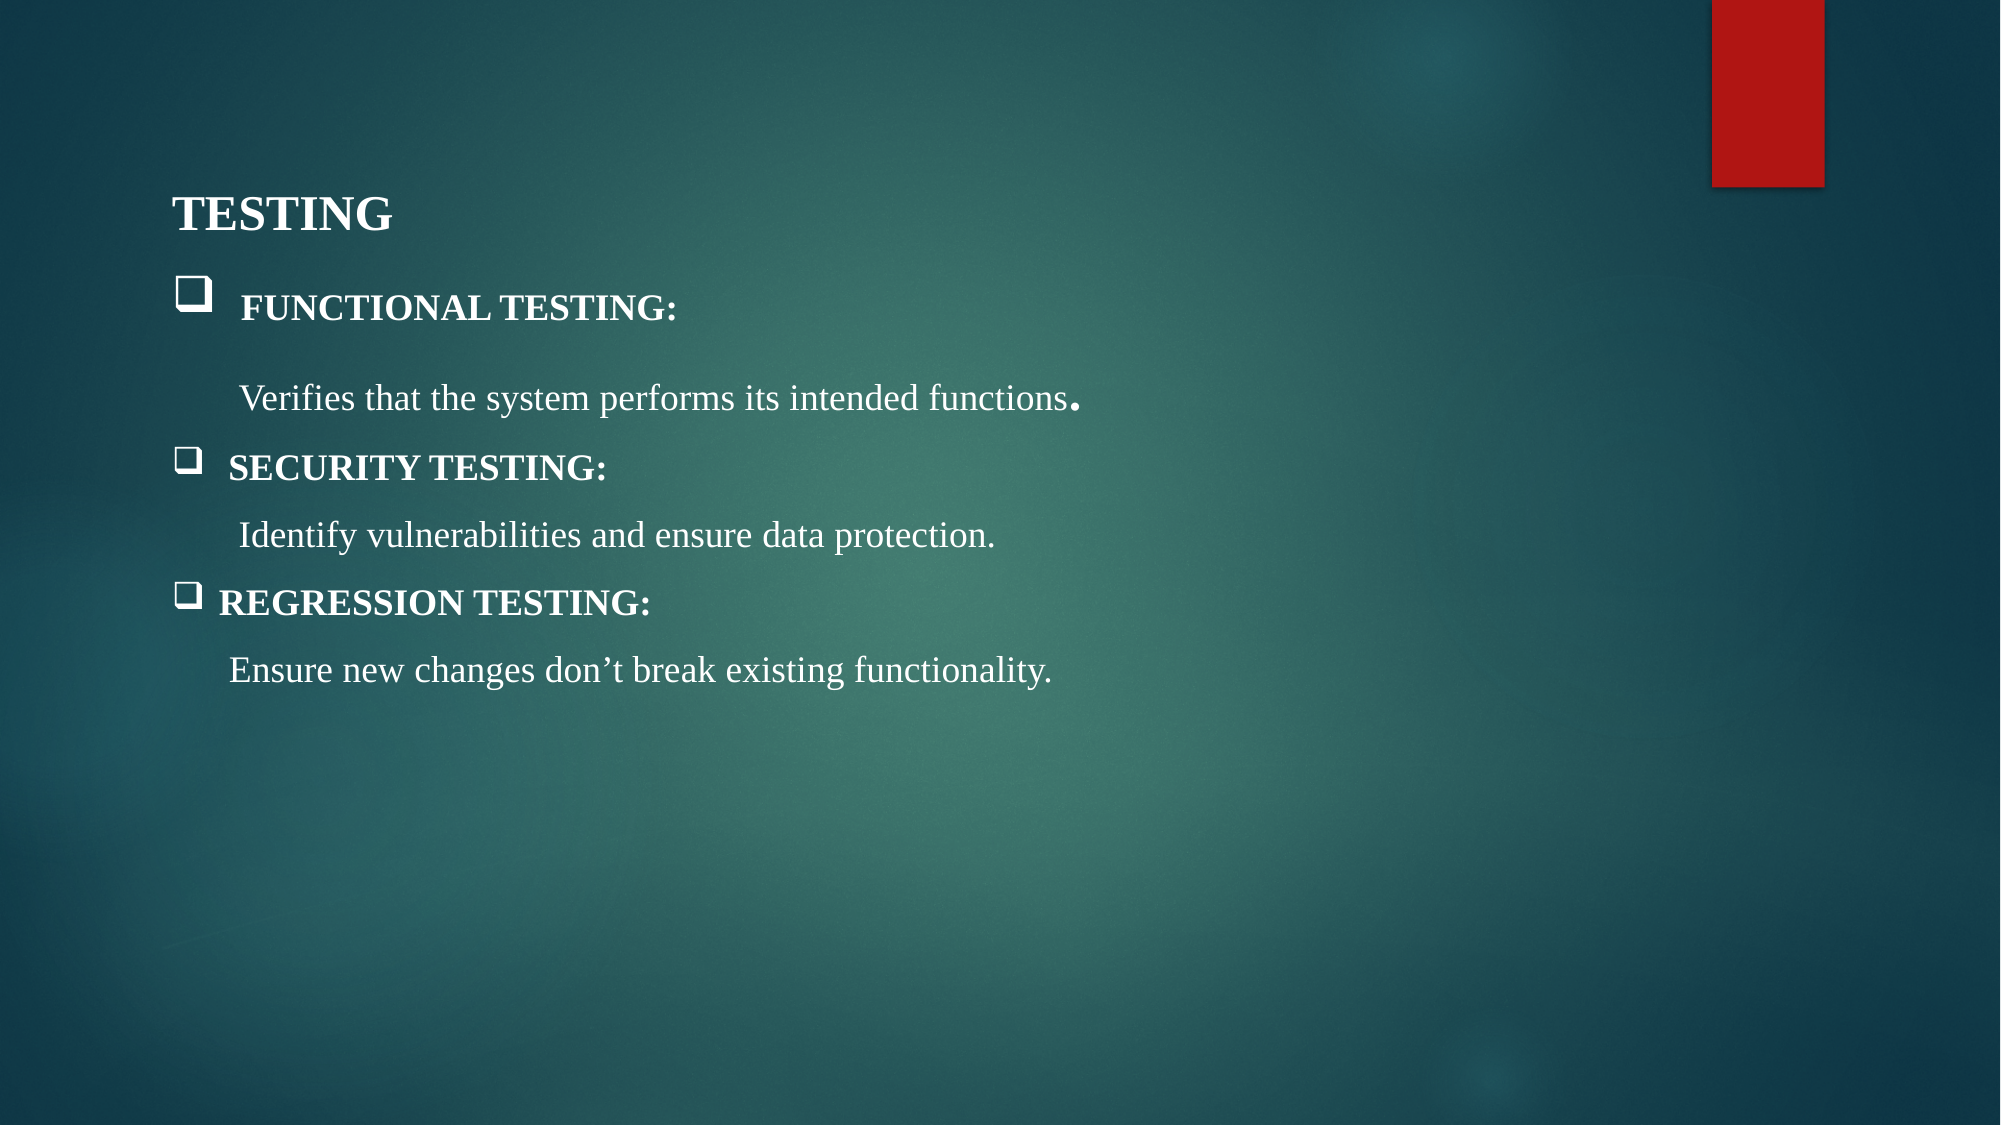

TESTING
 FUNCTIONAL TESTING:
       Verifies that the system performs its intended functions.
SECURITY TESTING:
       Identify vulnerabilities and ensure data protection.
REGRESSION TESTING:
      Ensure new changes don’t break existing functionality.